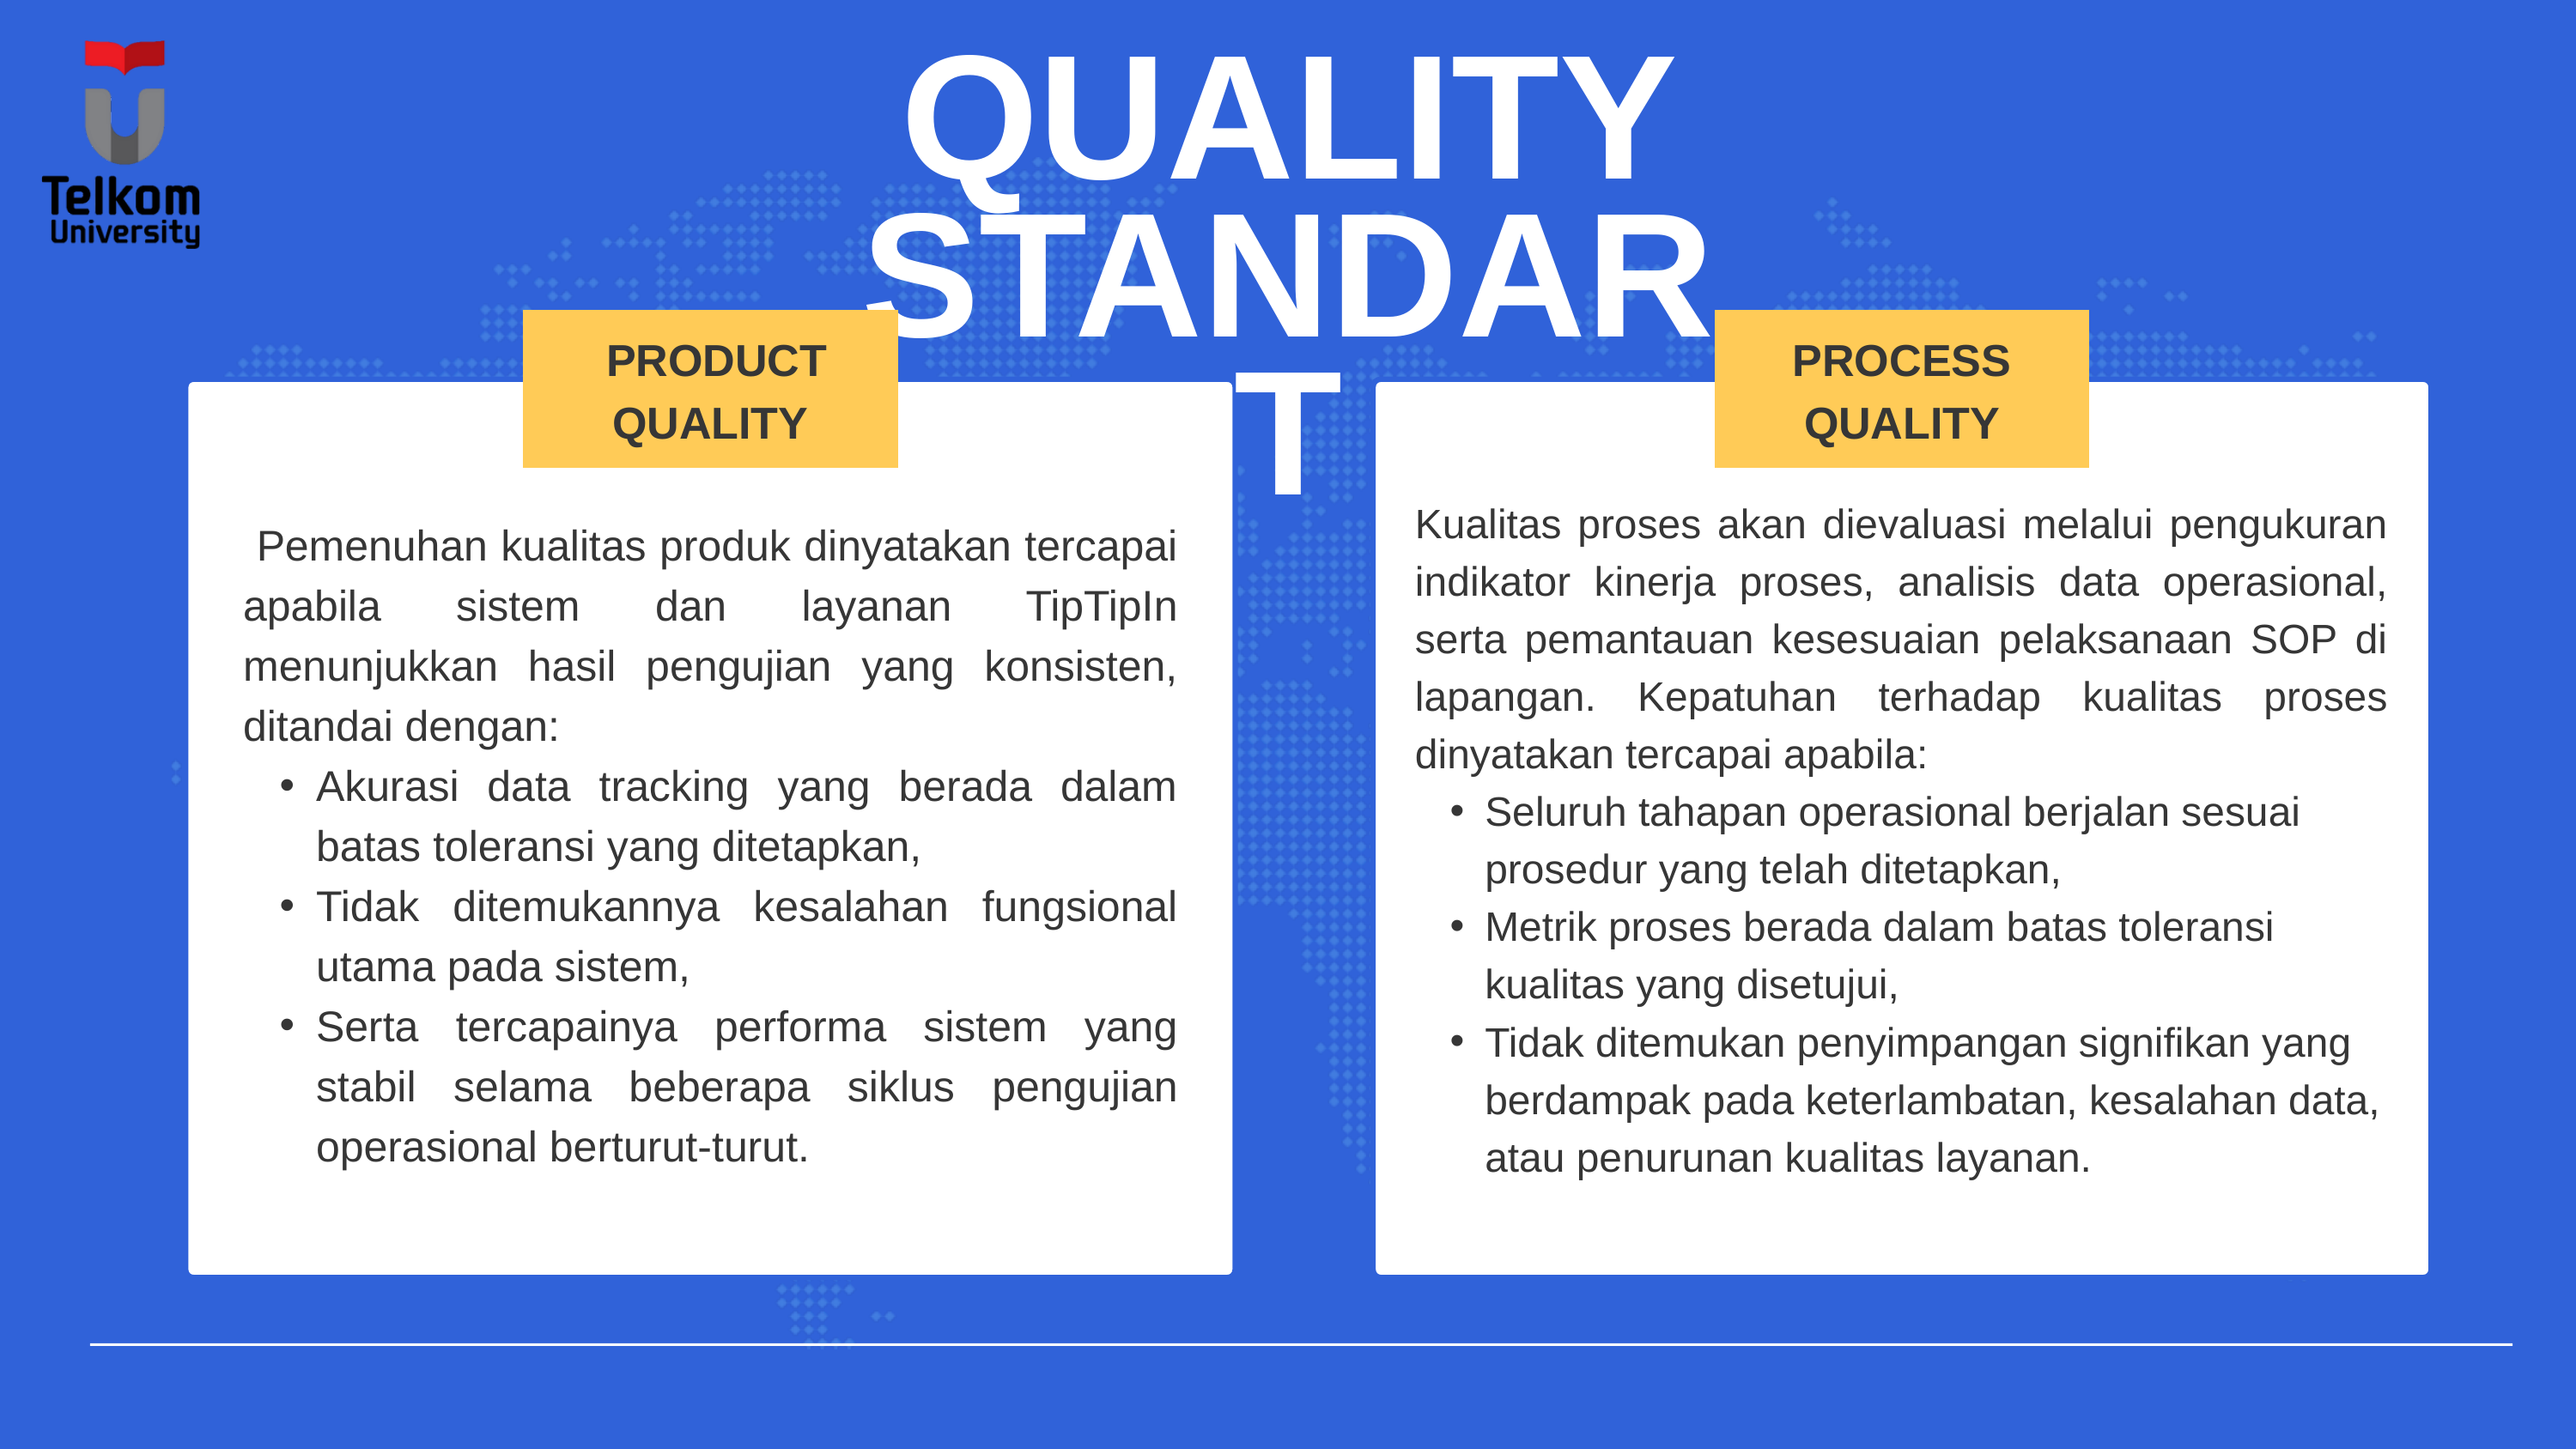

QUALITY STANDART

 PRODUCT
QUALITY
PROCESS
QUALITY

Kualitas proses akan dievaluasi melalui pengukuran indikator kinerja proses, analisis data operasional, serta pemantauan kesesuaian pelaksanaan SOP di lapangan. Kepatuhan terhadap kualitas proses dinyatakan tercapai apabila:
Seluruh tahapan operasional berjalan sesuai prosedur yang telah ditetapkan,
Metrik proses berada dalam batas toleransi kualitas yang disetujui,
Tidak ditemukan penyimpangan signifikan yang berdampak pada keterlambatan, kesalahan data, atau penurunan kualitas layanan.

 Pemenuhan kualitas produk dinyatakan tercapai apabila sistem dan layanan TipTipIn menunjukkan hasil pengujian yang konsisten, ditandai dengan:
Akurasi data tracking yang berada dalam batas toleransi yang ditetapkan,
Tidak ditemukannya kesalahan fungsional utama pada sistem,
Serta tercapainya performa sistem yang stabil selama beberapa siklus pengujian operasional berturut-turut.